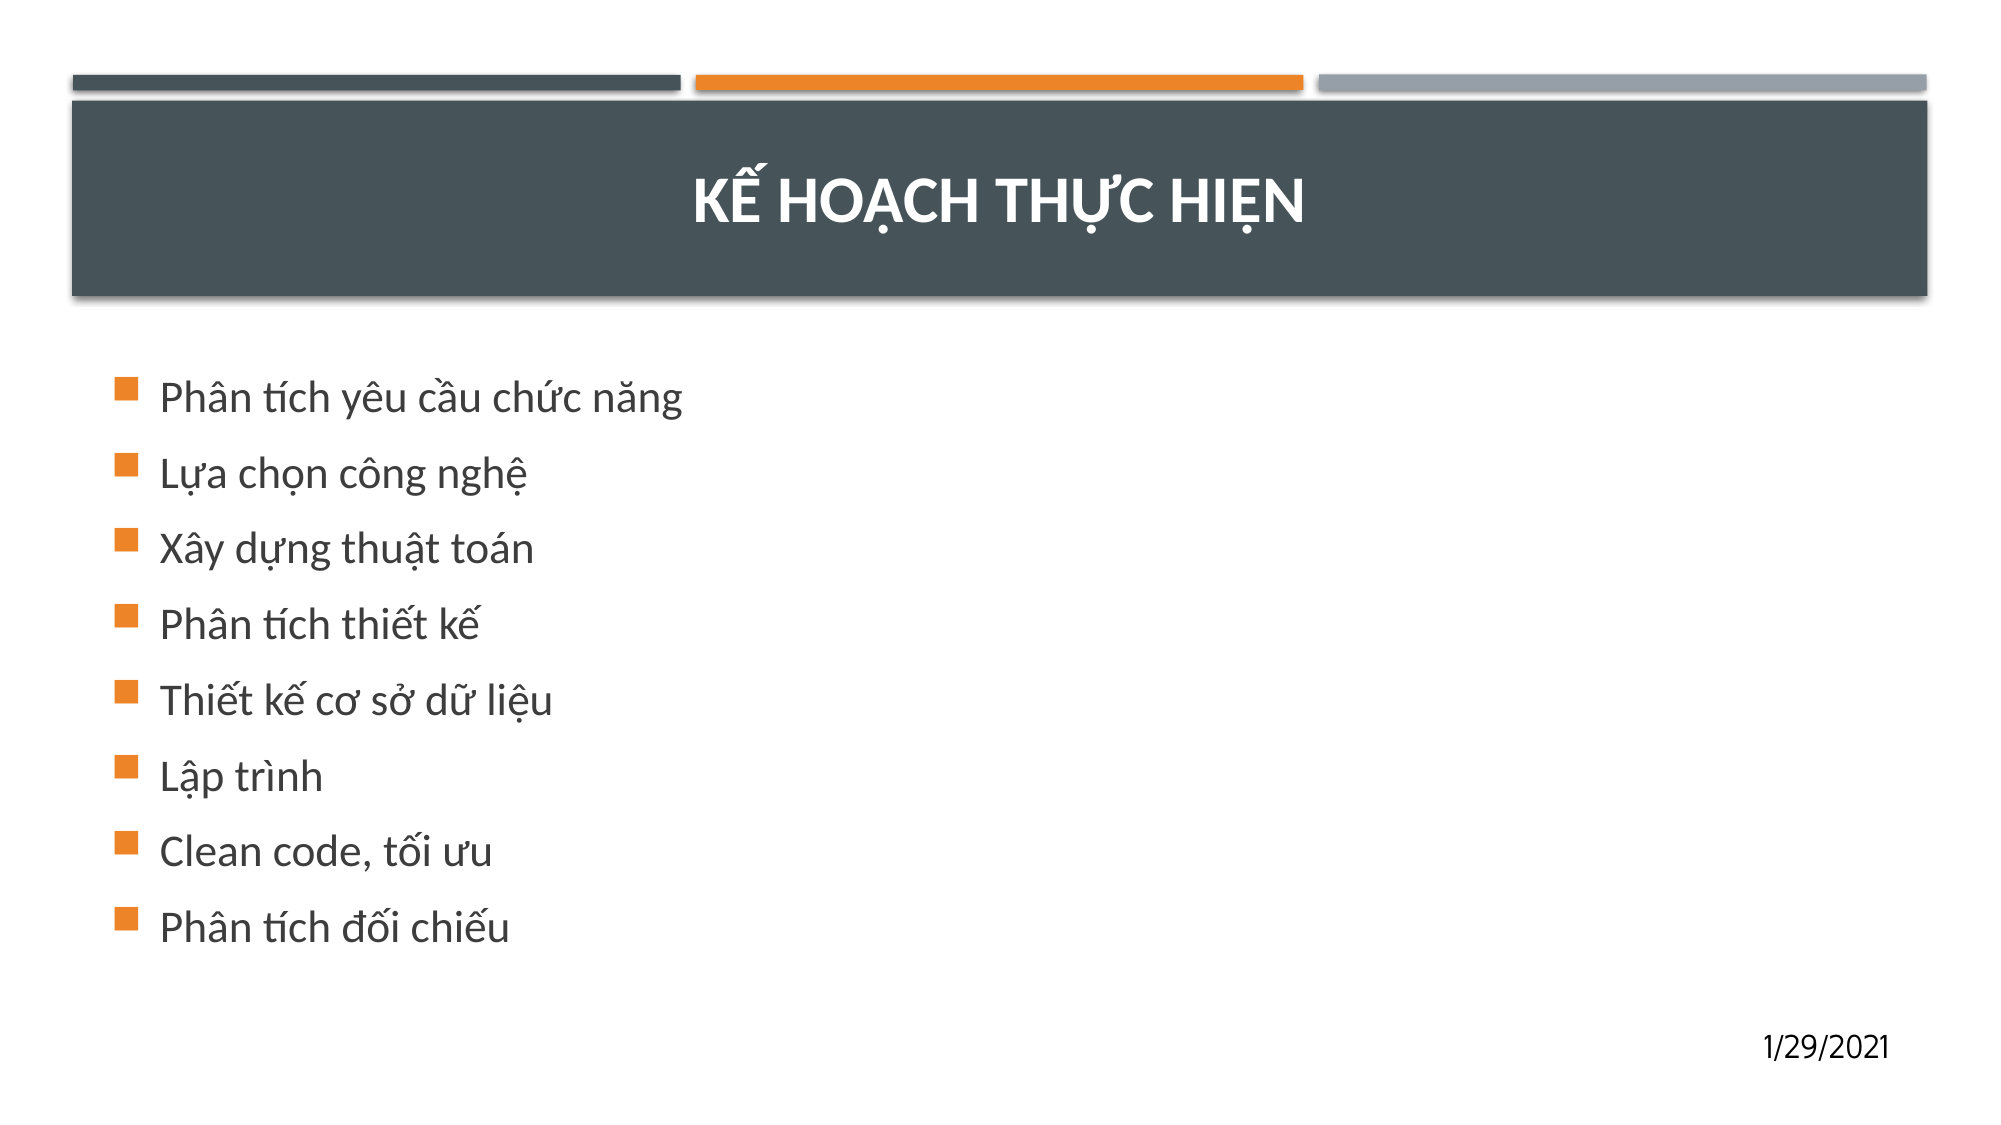

# KẾ HOẠCH THỰC HIỆN
Phân tích yêu cầu chức năng
Lựa chọn công nghệ
Xây dựng thuật toán
Phân tích thiết kế
Thiết kế cơ sở dữ liệu
Lập trình
Clean code, tối ưu
Phân tích đối chiếu
1/29/2021